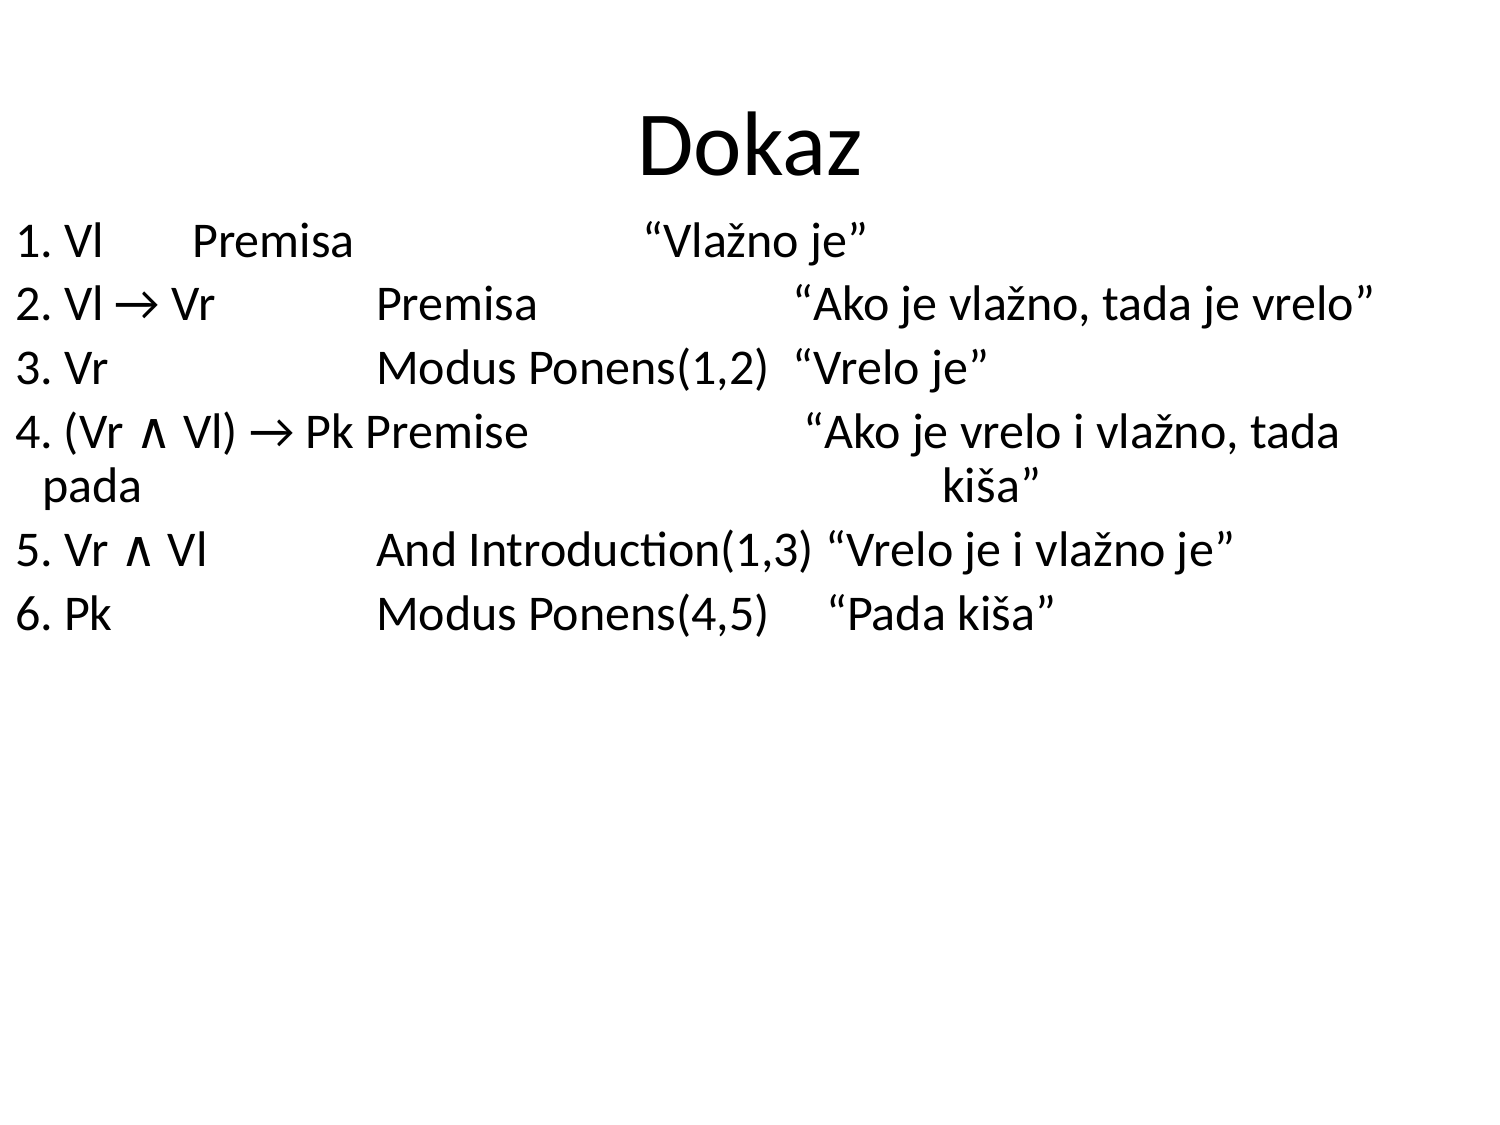

# Dokaz
1. Vl	Premisa		“Vlažno je”
2. Vl → Vr	   Premisa 		“Ako je vlažno, tada je vrelo”
3. Vr 		   Modus Ponens(1,2)	“Vrelo je”
4. (Vr ∧ Vl) → Pk Premise		 “Ako je vrelo i vlažno, tada pada 						kiša”
5. Vr ∧ Vl 	   And Introduction(1,3) “Vrelo je i vlažno je”
6. Pk 		   Modus Ponens(4,5)	   “Pada kiša”